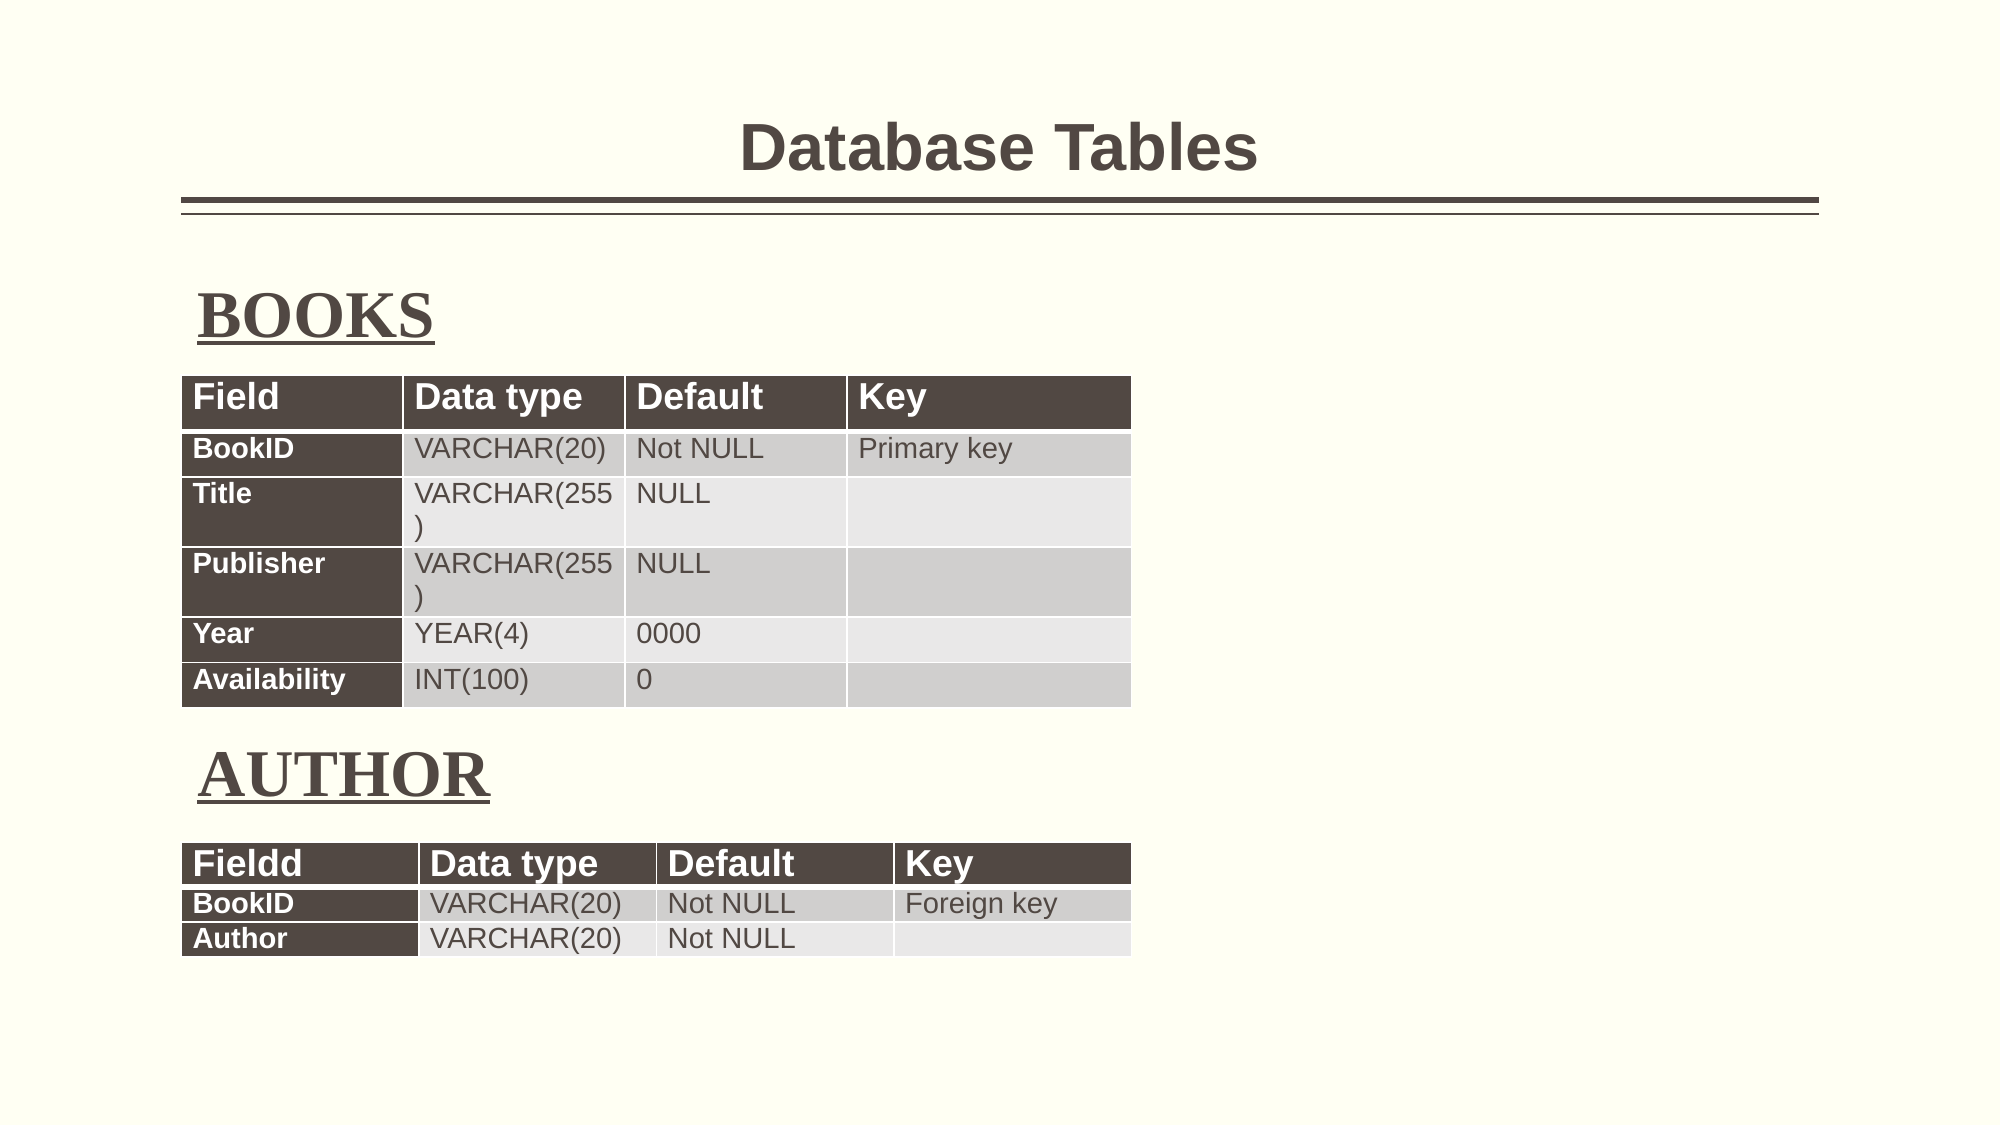

# Database Tables
BOOKS
| Field | Data type | Default | Key |
| --- | --- | --- | --- |
| BookID | VARCHAR(20) | Not NULL | Primary key |
| Title | VARCHAR(255) | NULL |  |
| Publisher | VARCHAR(255) | NULL |  |
| Year | YEAR(4) | 0000 |  |
| Availability | INT(100) | 0 |  |
AUTHOR
| Fieldd | Data type | Default | Key |
| --- | --- | --- | --- |
| BookID | VARCHAR(20) | Not NULL | Foreign key |
| Author | VARCHAR(20) | Not NULL |  |